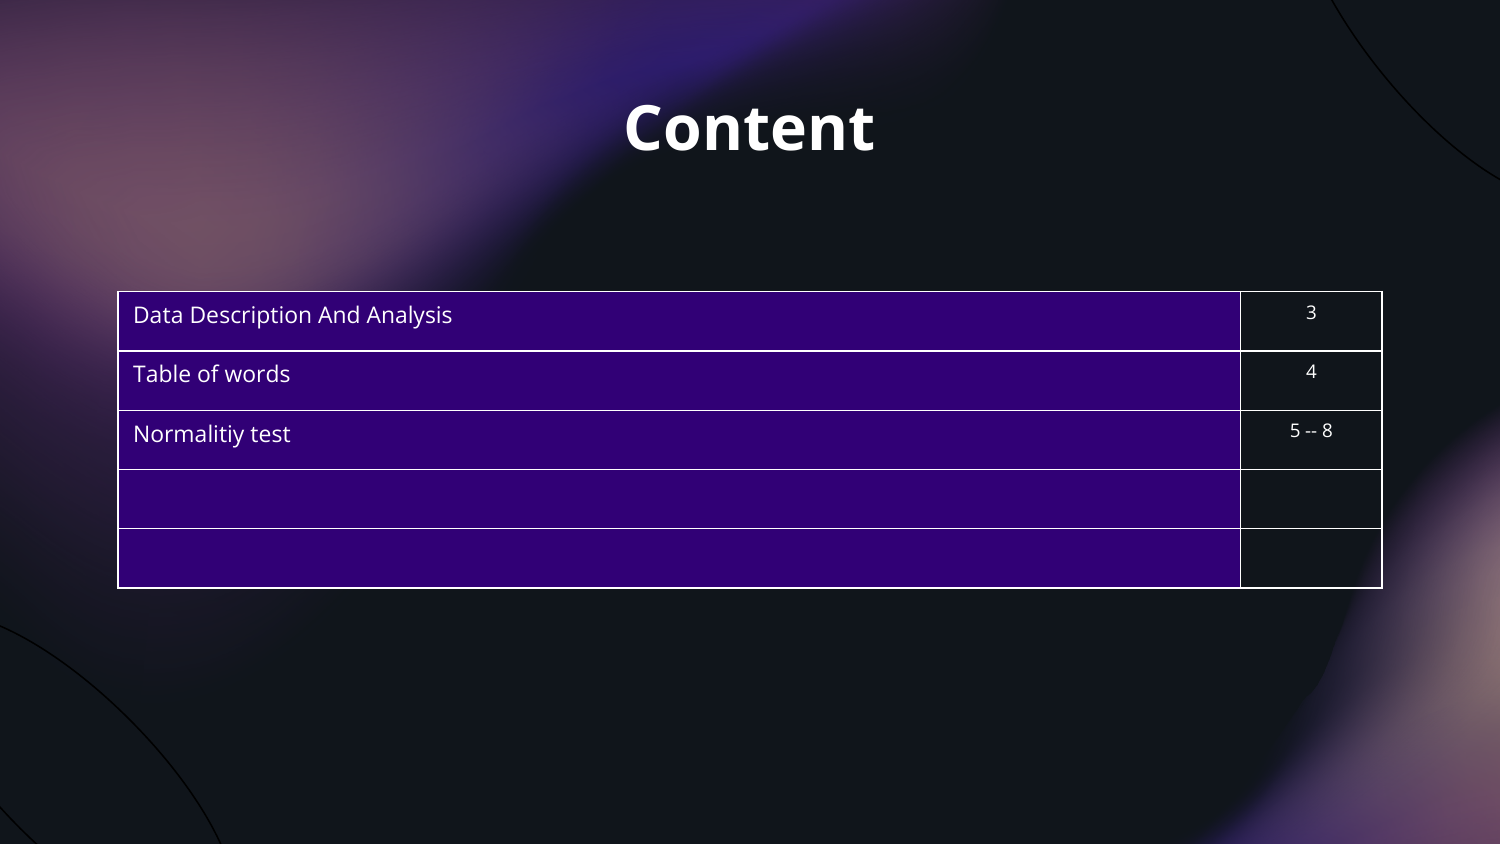

Content
| Data Description And Analysis | 3 |
| --- | --- |
| Table of words | 4 |
| Normalitiy test | 5 -- 8 |
|  |  |
|  |  |